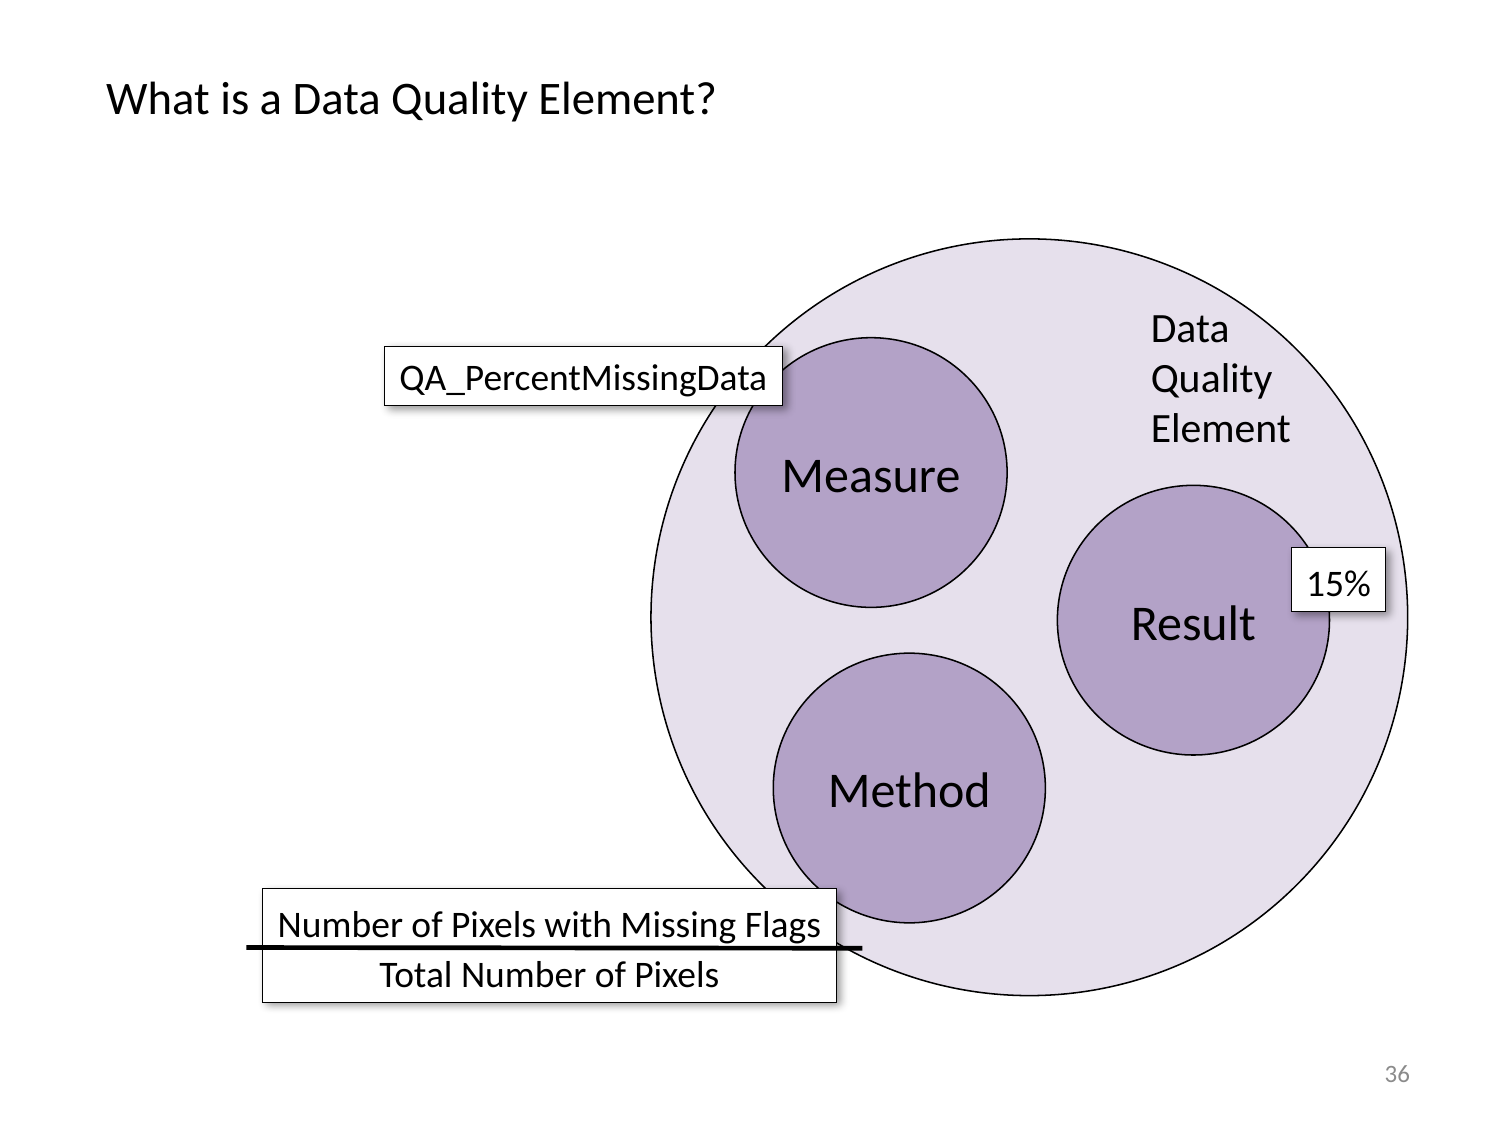

# What is a Data Quality Element?

Data Quality Element
Measure
QA_PercentMissingData
Result
15%
Method
Number of Pixels with Missing Flags
Total Number of Pixels
36